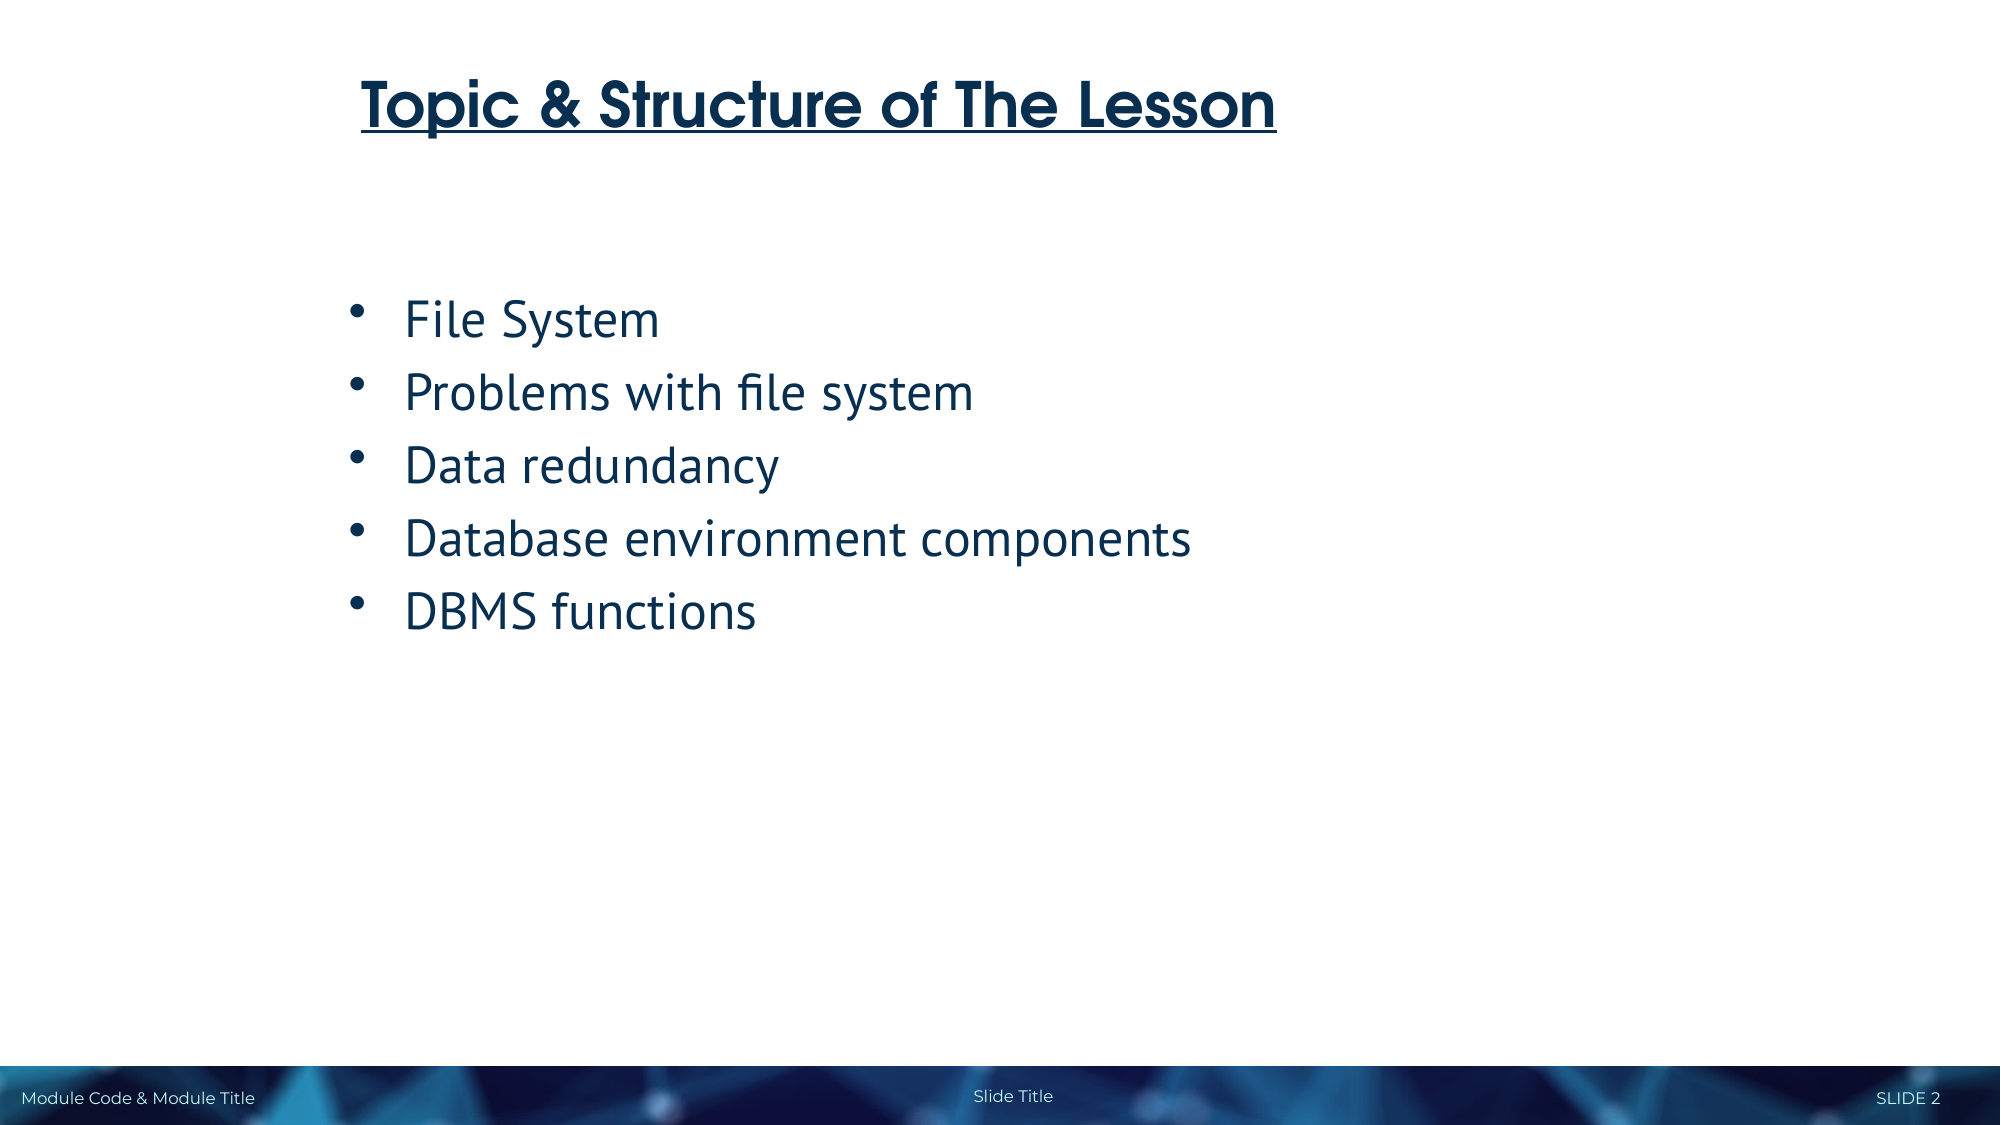

# Topic & Structure of The Lesson
File System
Problems with file system
Data redundancy
Database environment components
DBMS functions